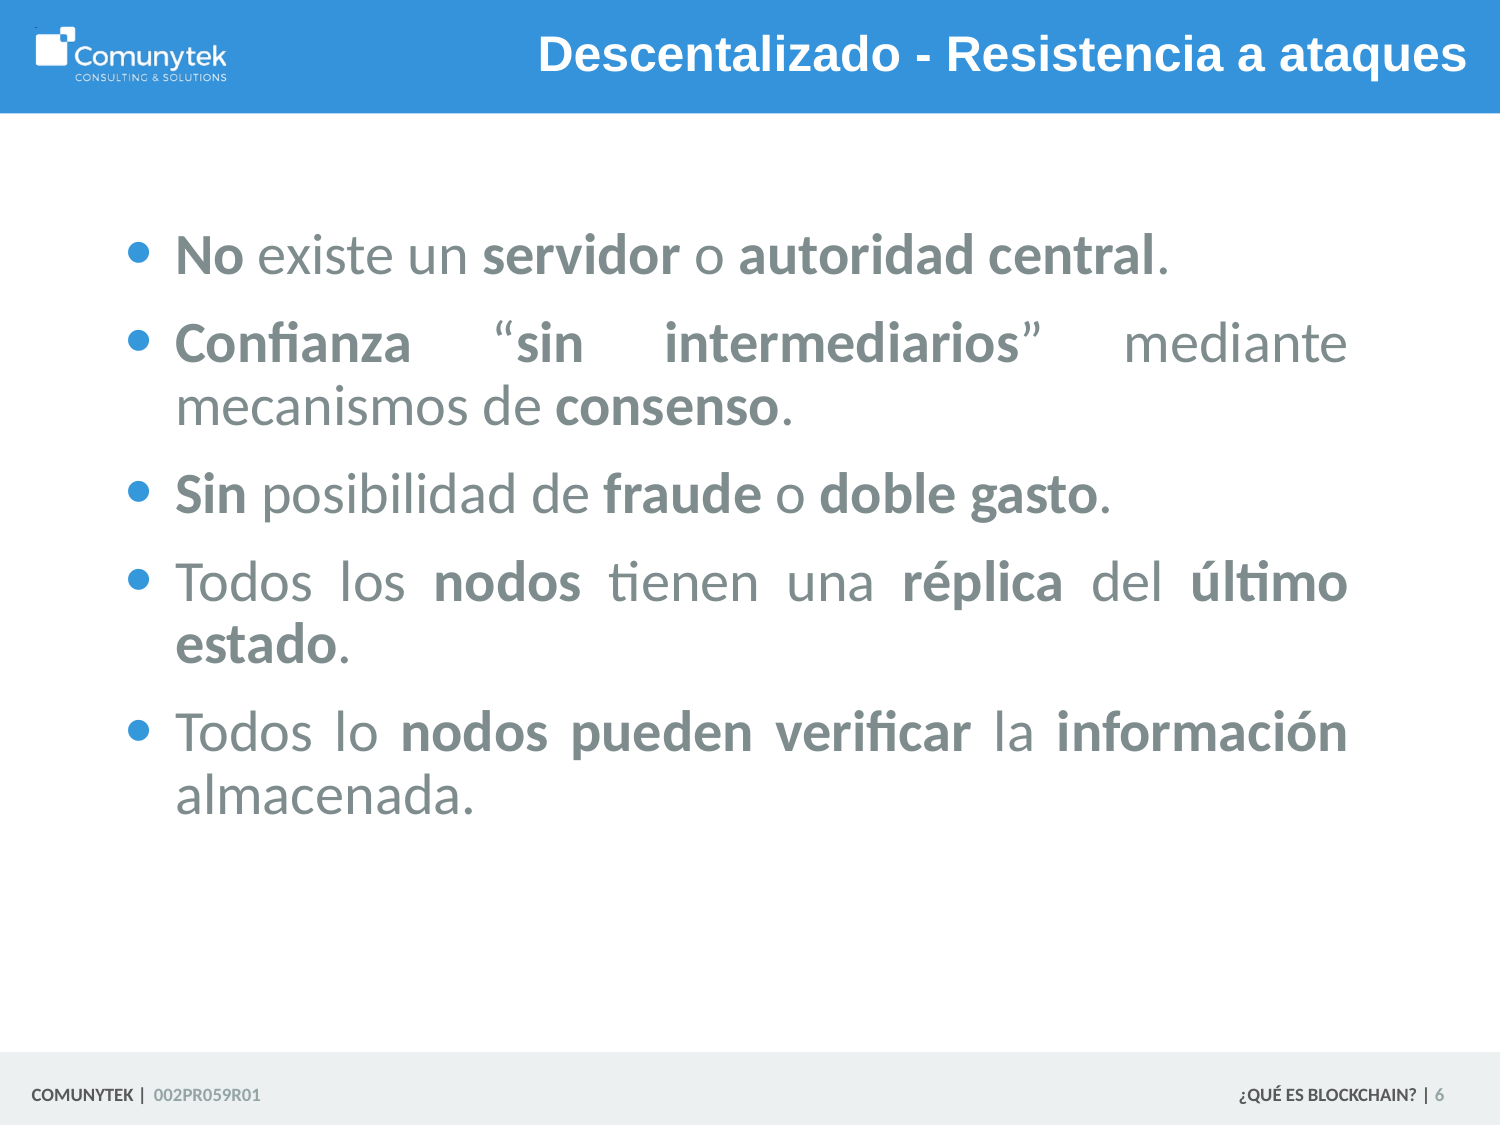

# Descentalizado - Resistencia a ataques
No existe un servidor o autoridad central.
Confianza “sin intermediarios” mediante mecanismos de consenso.
Sin posibilidad de fraude o doble gasto.
Todos los nodos tienen una réplica del último estado.
Todos lo nodos pueden verificar la información almacenada.
 6